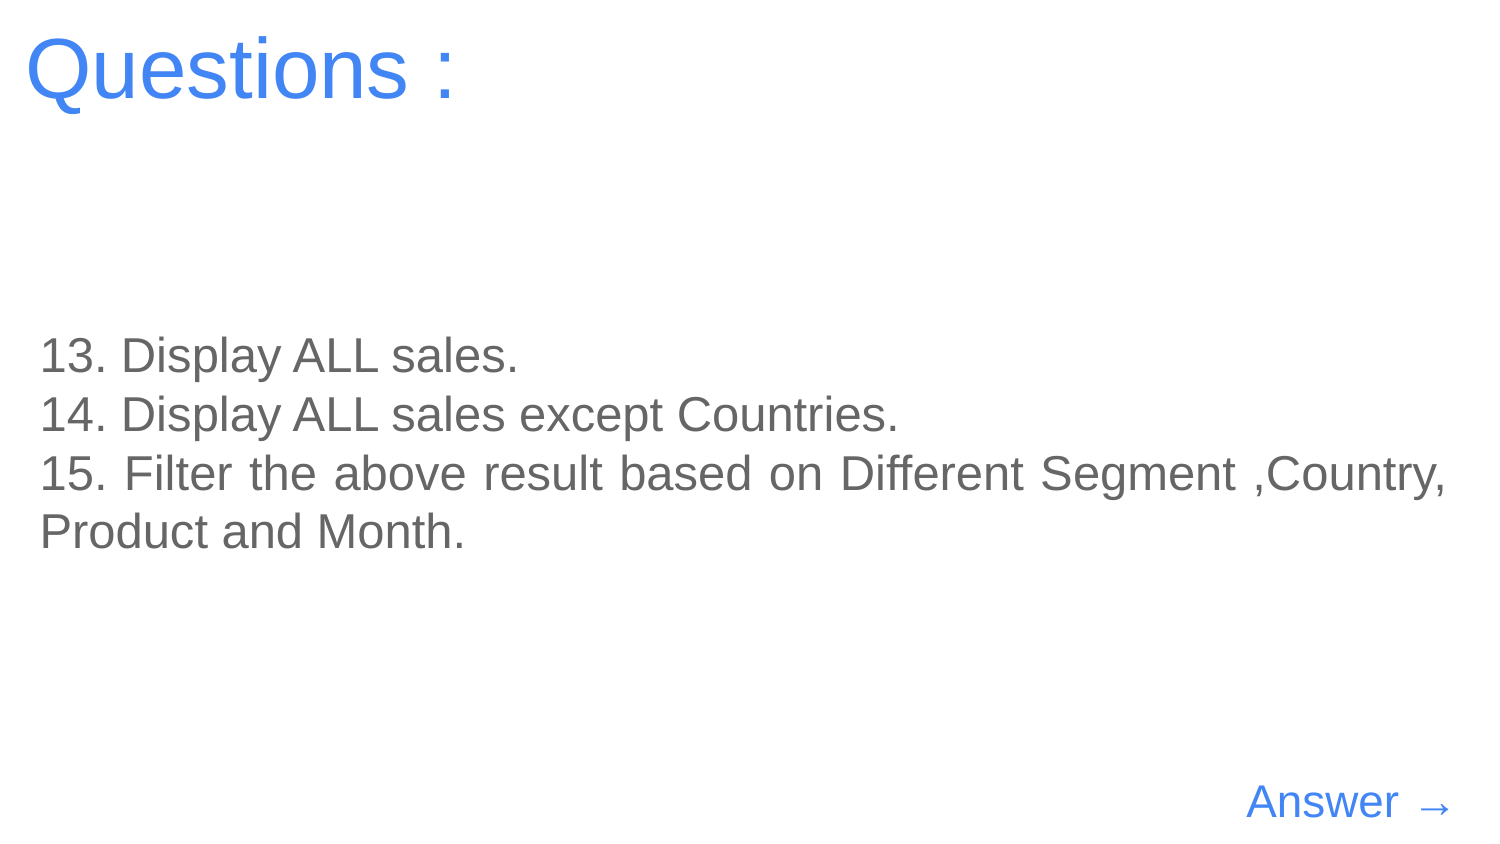

Questions :
13. Display ALL sales.
14. Display ALL sales except Countries.
15. Filter the above result based on Different Segment ,Country, Product and Month.
 Answer →